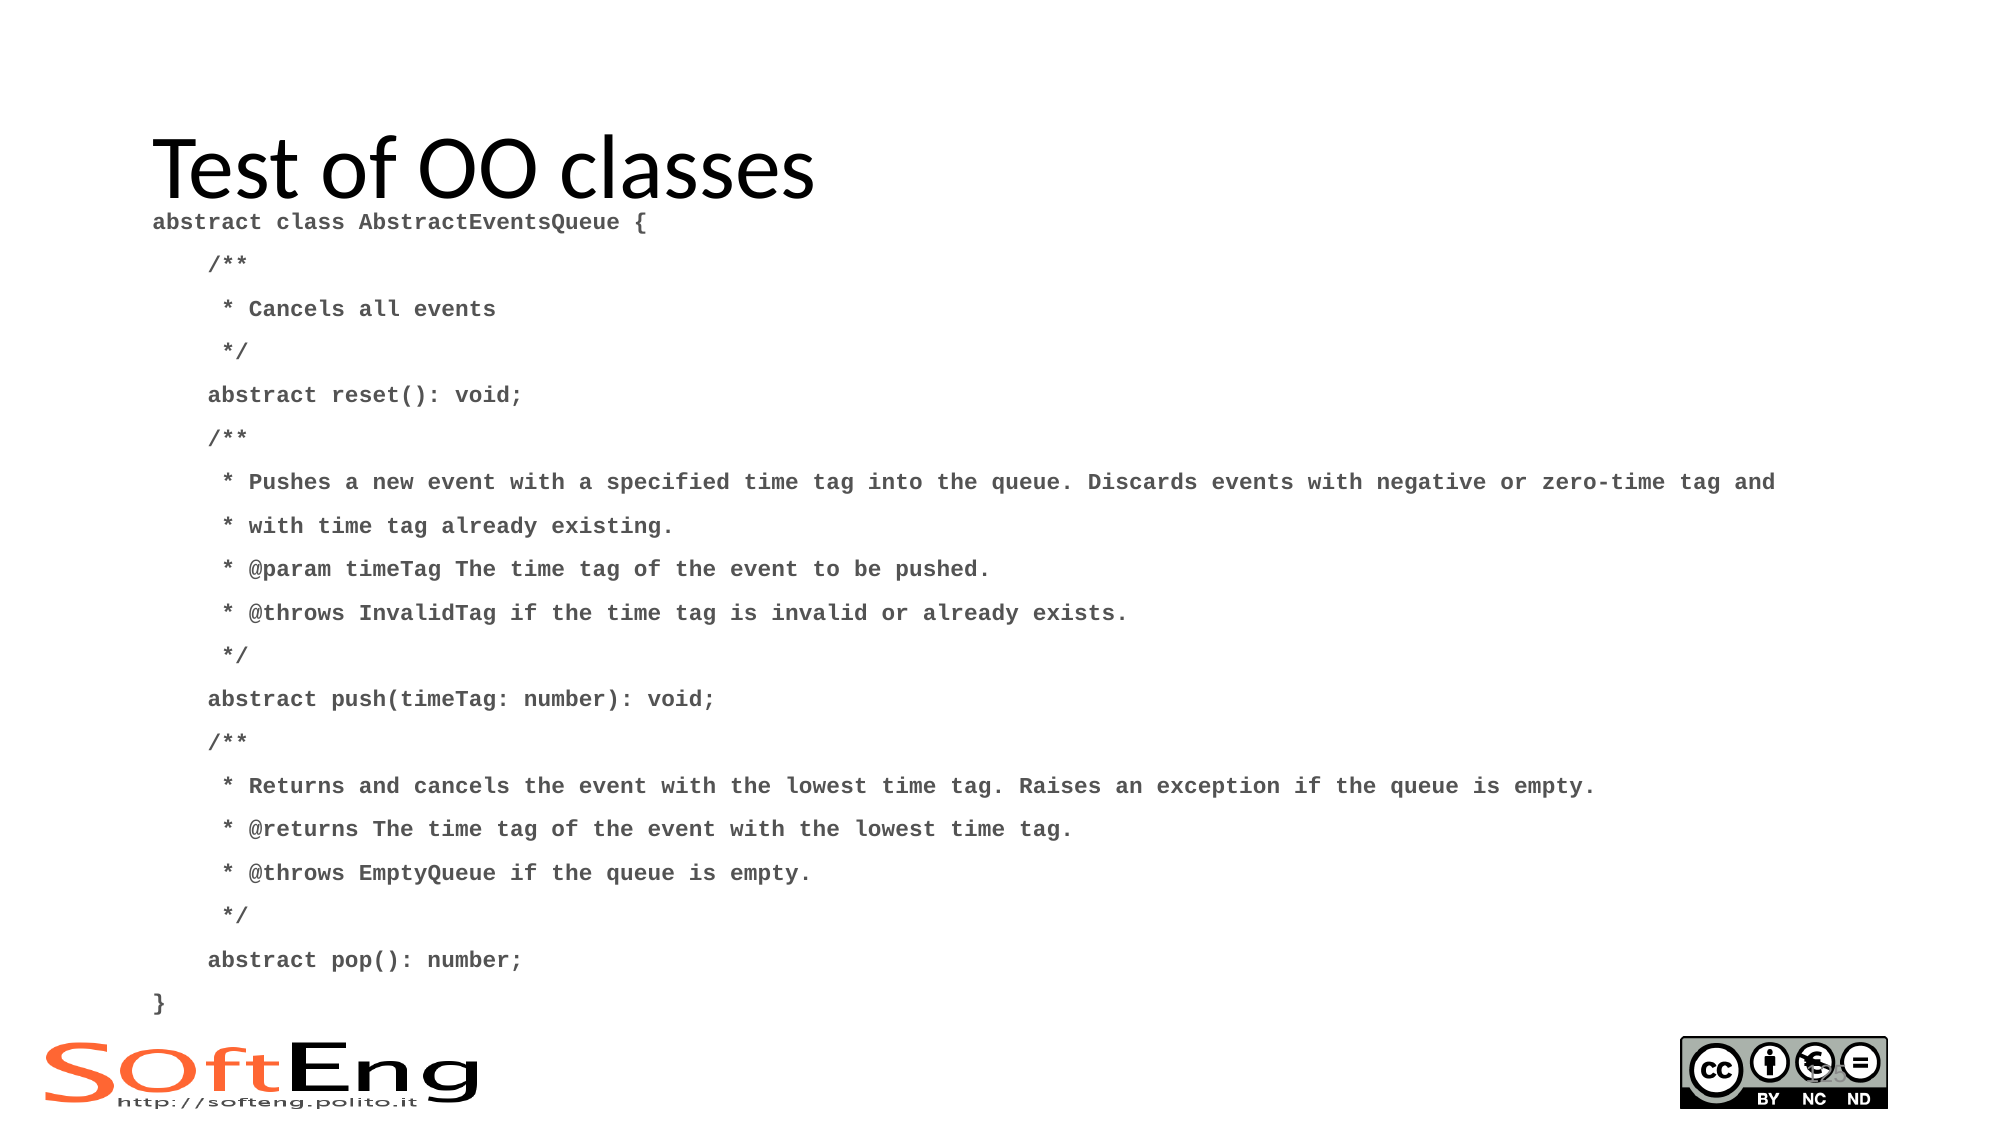

# Test of OO classes
abstract class AbstractEventsQueue {
    /**
     * Cancels all events
     */
    abstract reset(): void;
    /**
     * Pushes a new event with a specified time tag into the queue. Discards events with negative or zero-time tag and
     * with time tag already existing.
     * @param timeTag The time tag of the event to be pushed.
     * @throws InvalidTag if the time tag is invalid or already exists.
     */
    abstract push(timeTag: number): void;
    /**
     * Returns and cancels the event with the lowest time tag. Raises an exception if the queue is empty.
     * @returns The time tag of the event with the lowest time tag.
     * @throws EmptyQueue if the queue is empty.
     */
    abstract pop(): number;
}
125